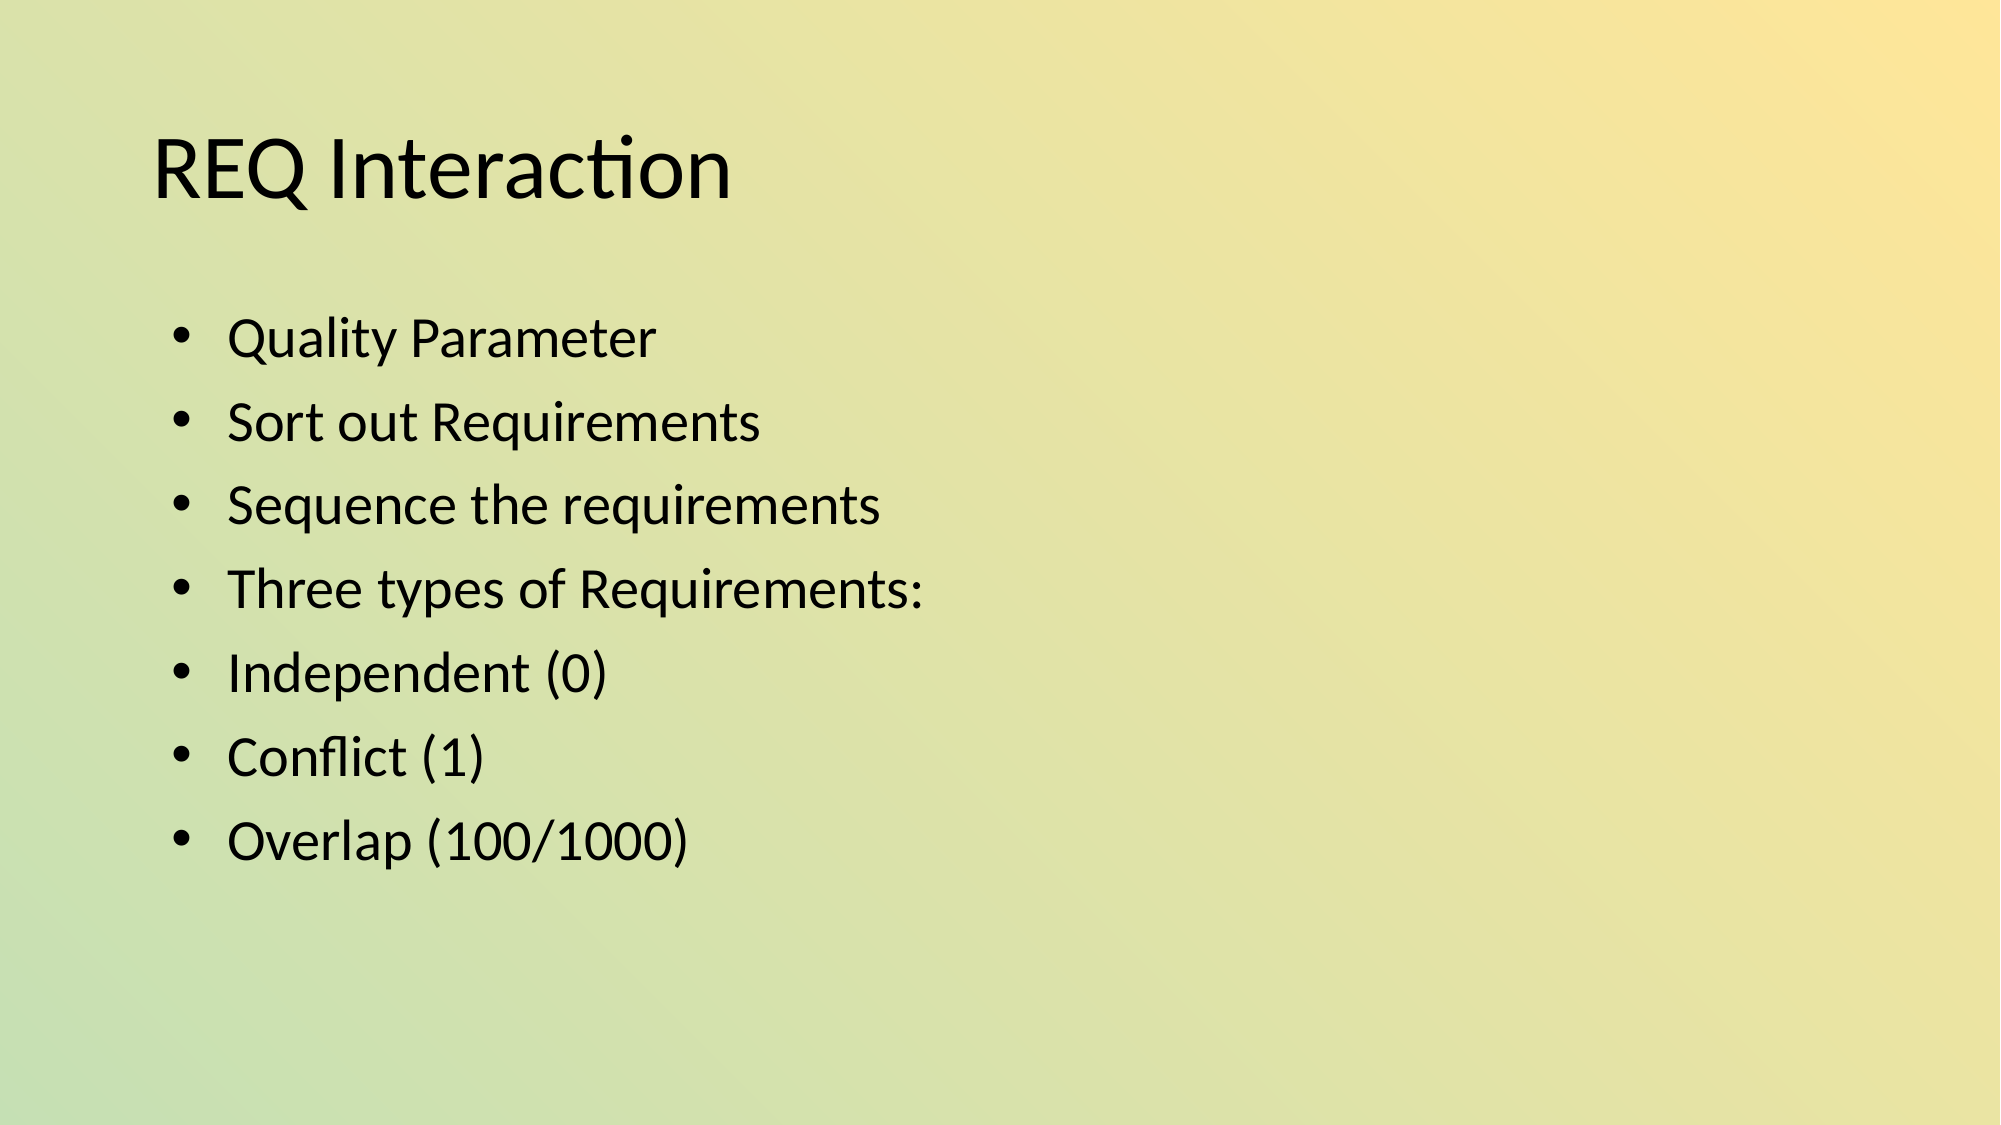

# REQ Interaction
Quality Parameter
Sort out Requirements
Sequence the requirements
Three types of Requirements:
Independent (0)
Conflict (1)
Overlap (100/1000)